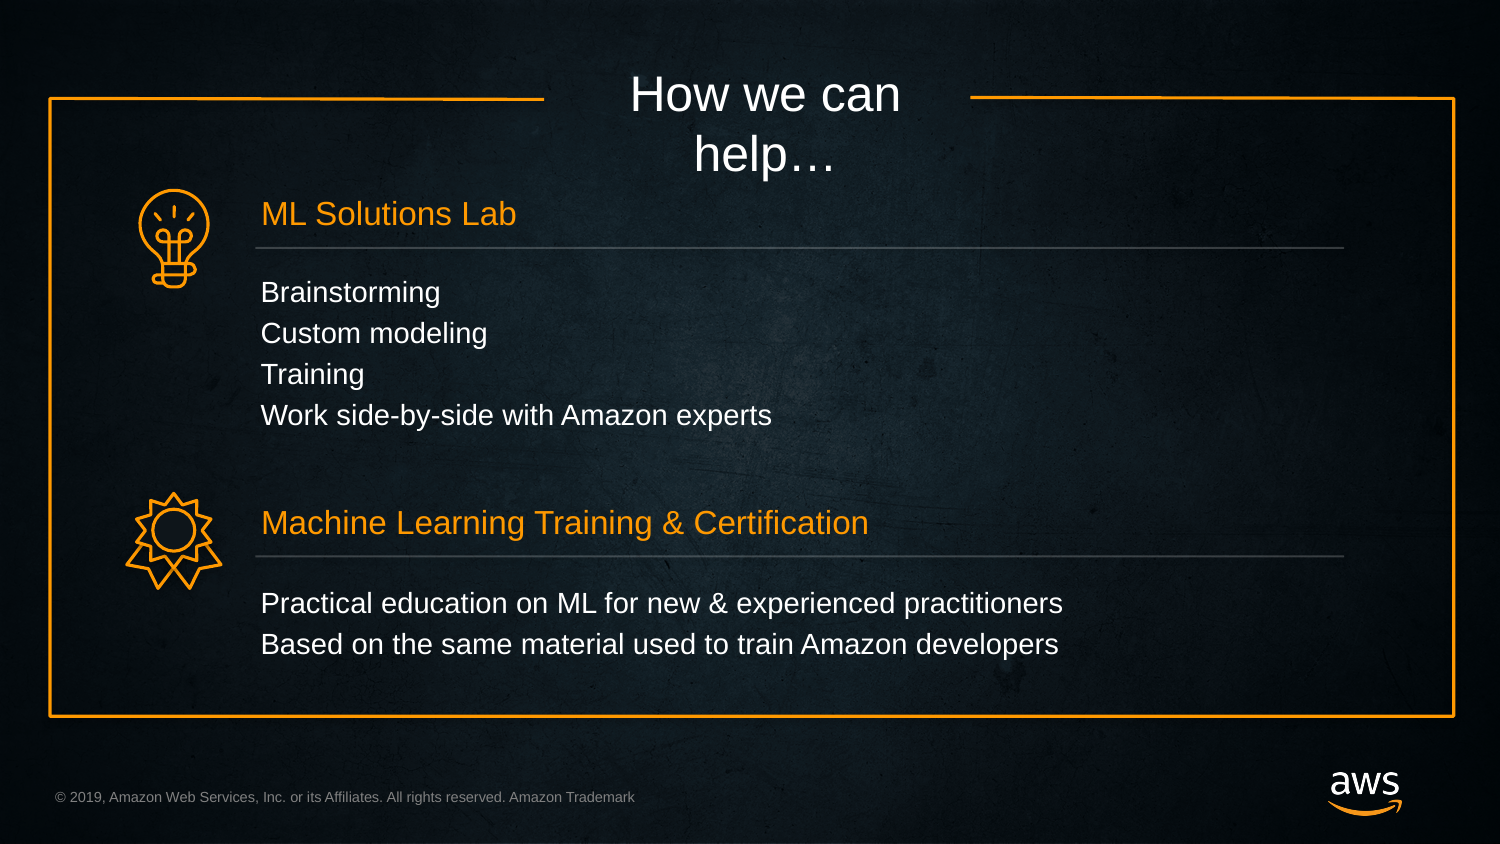

How we can help…

ML Solutions Lab

Brainstorming
Custom modeling
Training
Work side-by-side with Amazon experts

Machine Learning Training & Certification
Practical education on ML for new & experienced practitioners
Based on the same material used to train Amazon developers